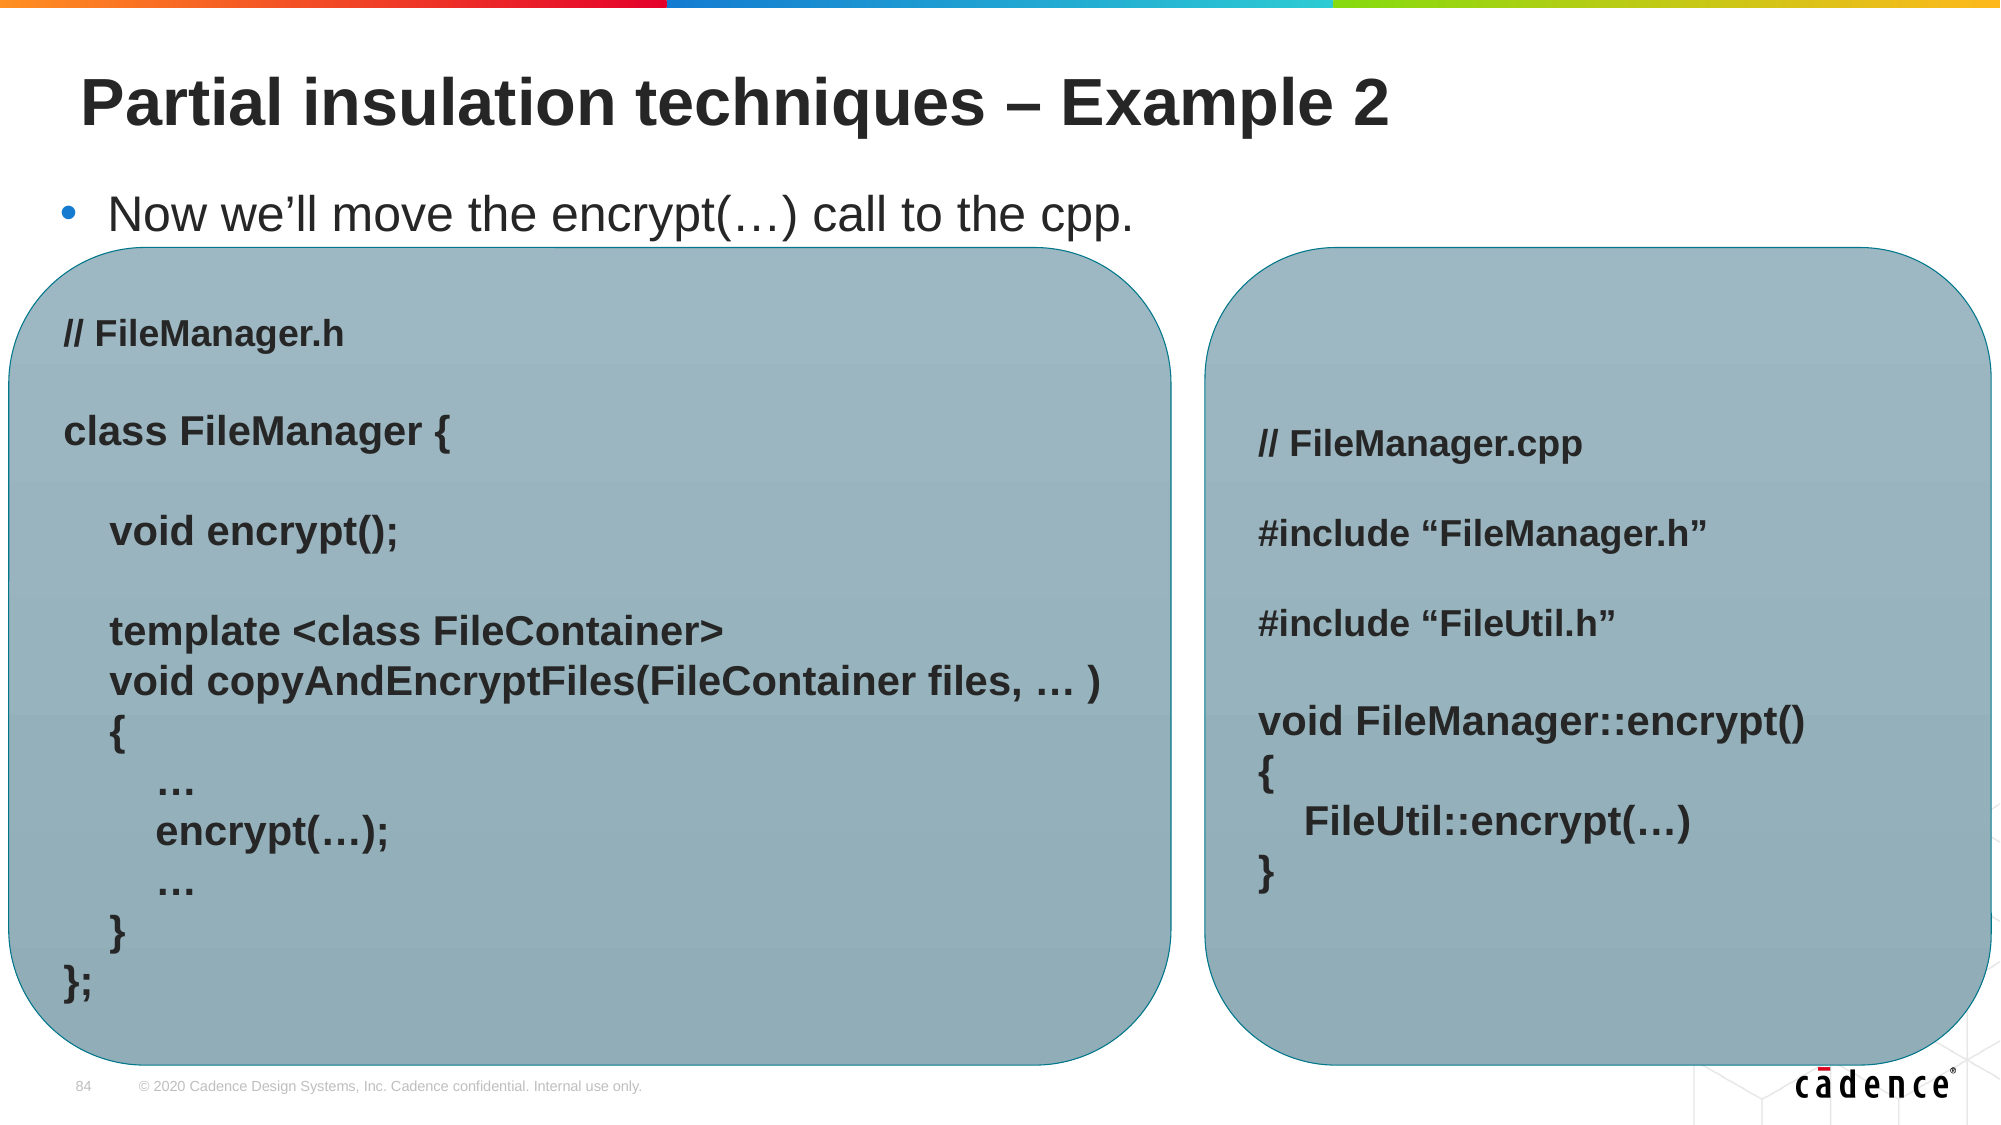

# Partial insulation techniques – Example 2
Now we’ll move the encrypt(…) call to the cpp.
// FileManager.cpp

#include “FileManager.h”

#include “FileUtil.h”

void FileManager::encrypt()
{
    FileUtil::encrypt(…)
}
// FileManager.h

class FileManager {

    void encrypt();

    template <class FileContainer>
    void copyAndEncryptFiles(FileContainer files, … )
    {
        …
        encrypt(…);
        …
    }
};